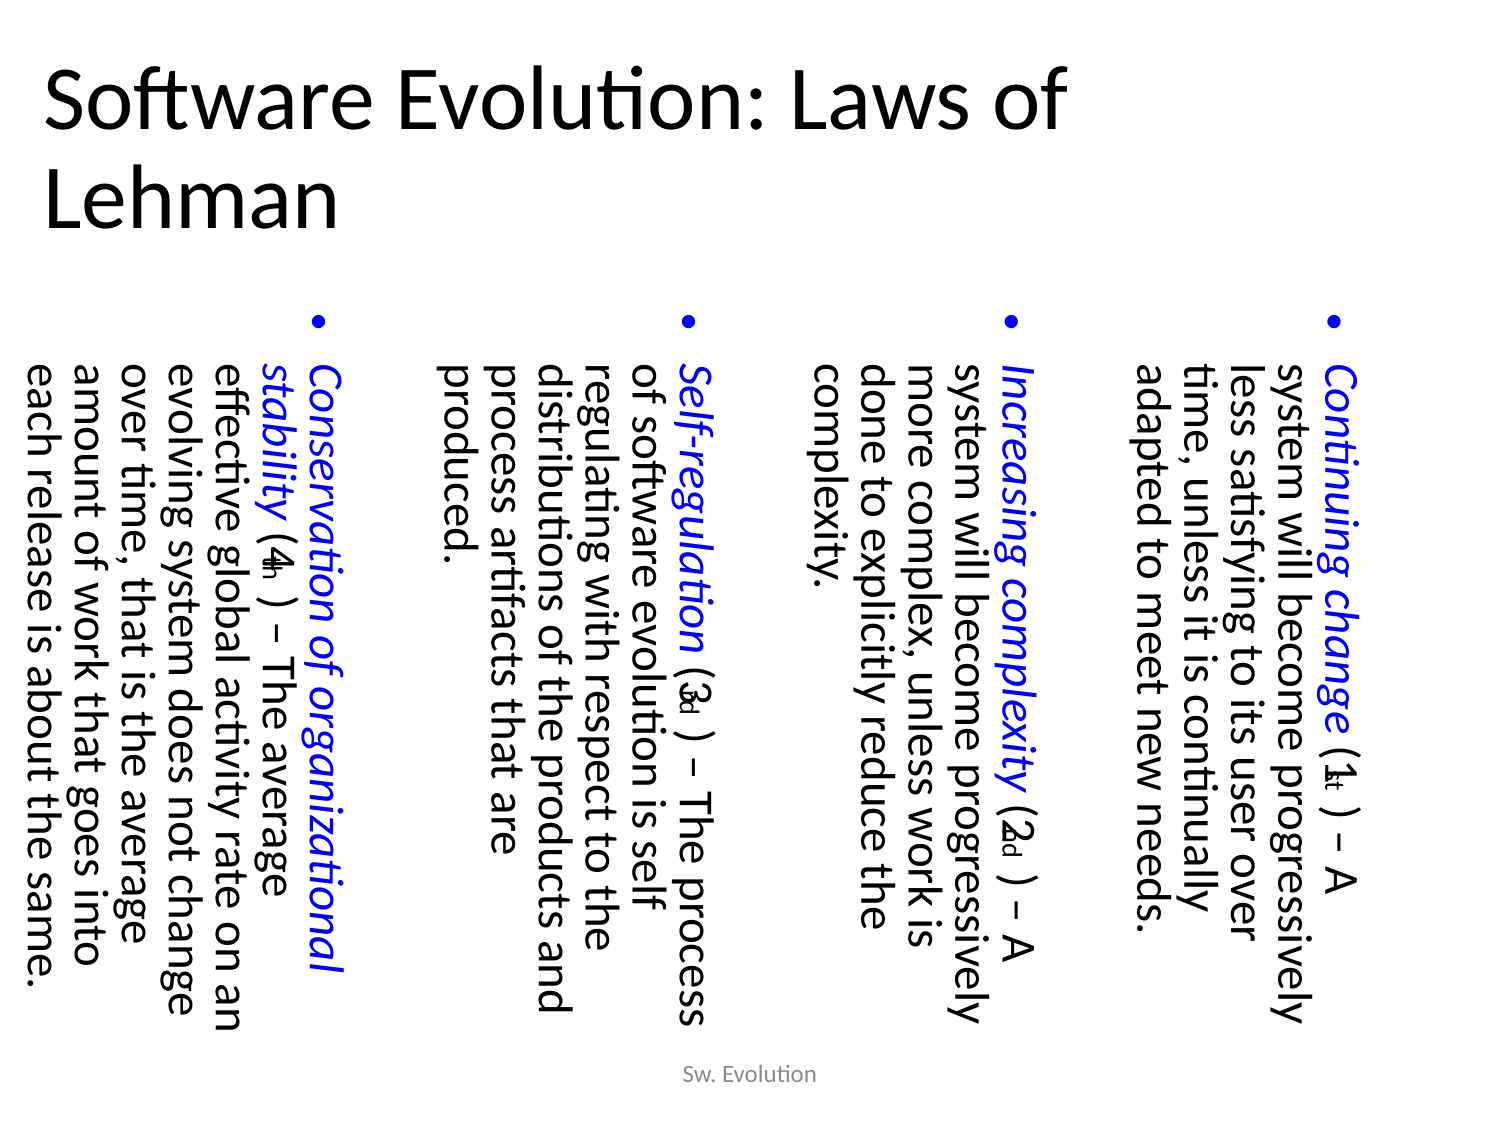

Software Evolution: Laws of Lehman
Continuing change (1st) – A system will become progressively less satisfying to its user over time, unless it is continually adapted to meet new needs.

Increasing complexity (2nd) – A system will become progressively more complex, unless work is done to explicitly reduce the complexity.

Self-regulation (3rd) – The process of software evolution is self regulating with respect to the distributions of the products and process artifacts that are produced.

Conservation of organizational stability (4th) – The average effective global activity rate on an evolving system does not change over time, that is the average amount of work that goes into each release is about the same.
Sw. Evolution